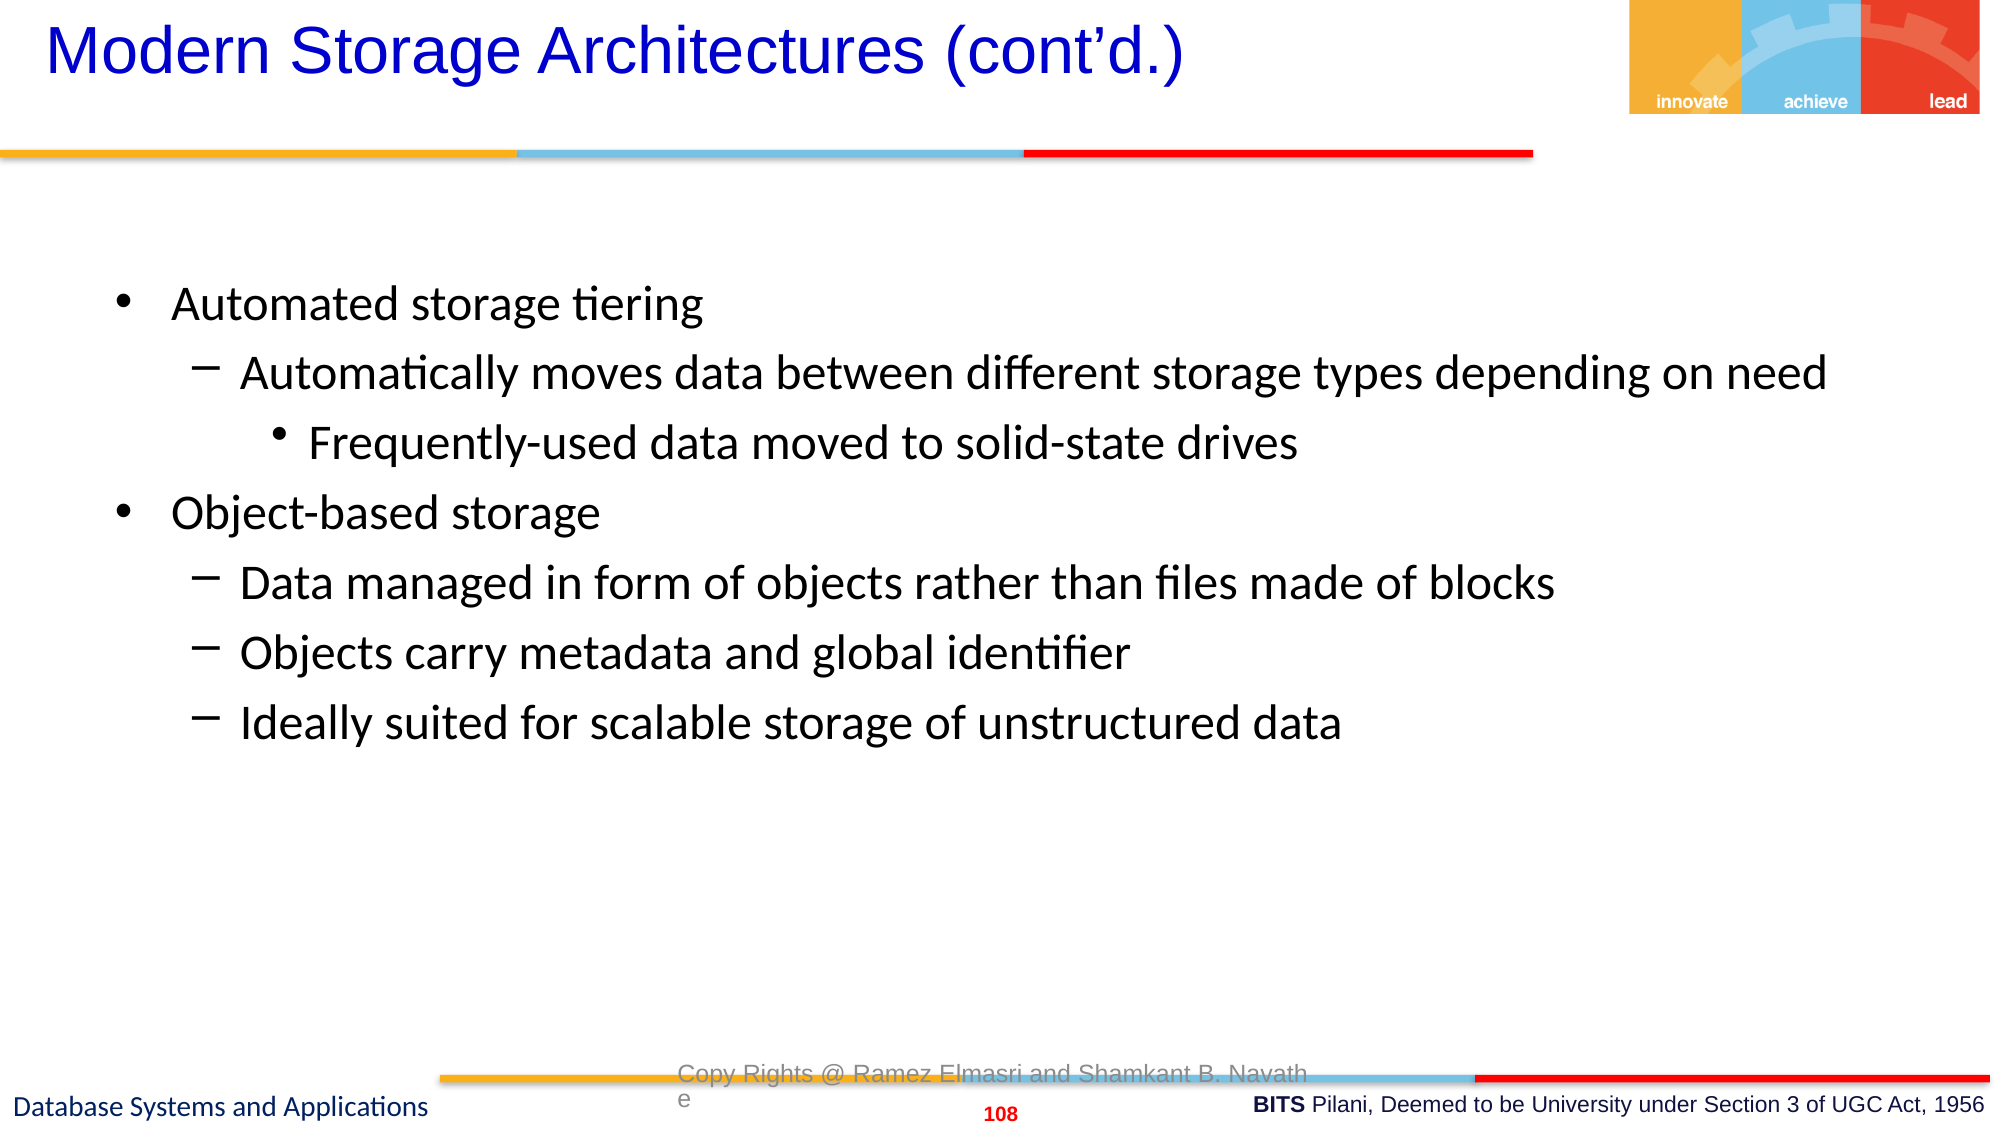

# Modern Storage Architectures (cont’d.)
Automated storage tiering
Automatically moves data between different storage types depending on need
Frequently-used data moved to solid-state drives
Object-based storage
Data managed in form of objects rather than files made of blocks
Objects carry metadata and global identifier
Ideally suited for scalable storage of unstructured data
Copy Rights @ Ramez Elmasri and Shamkant B. Navathe